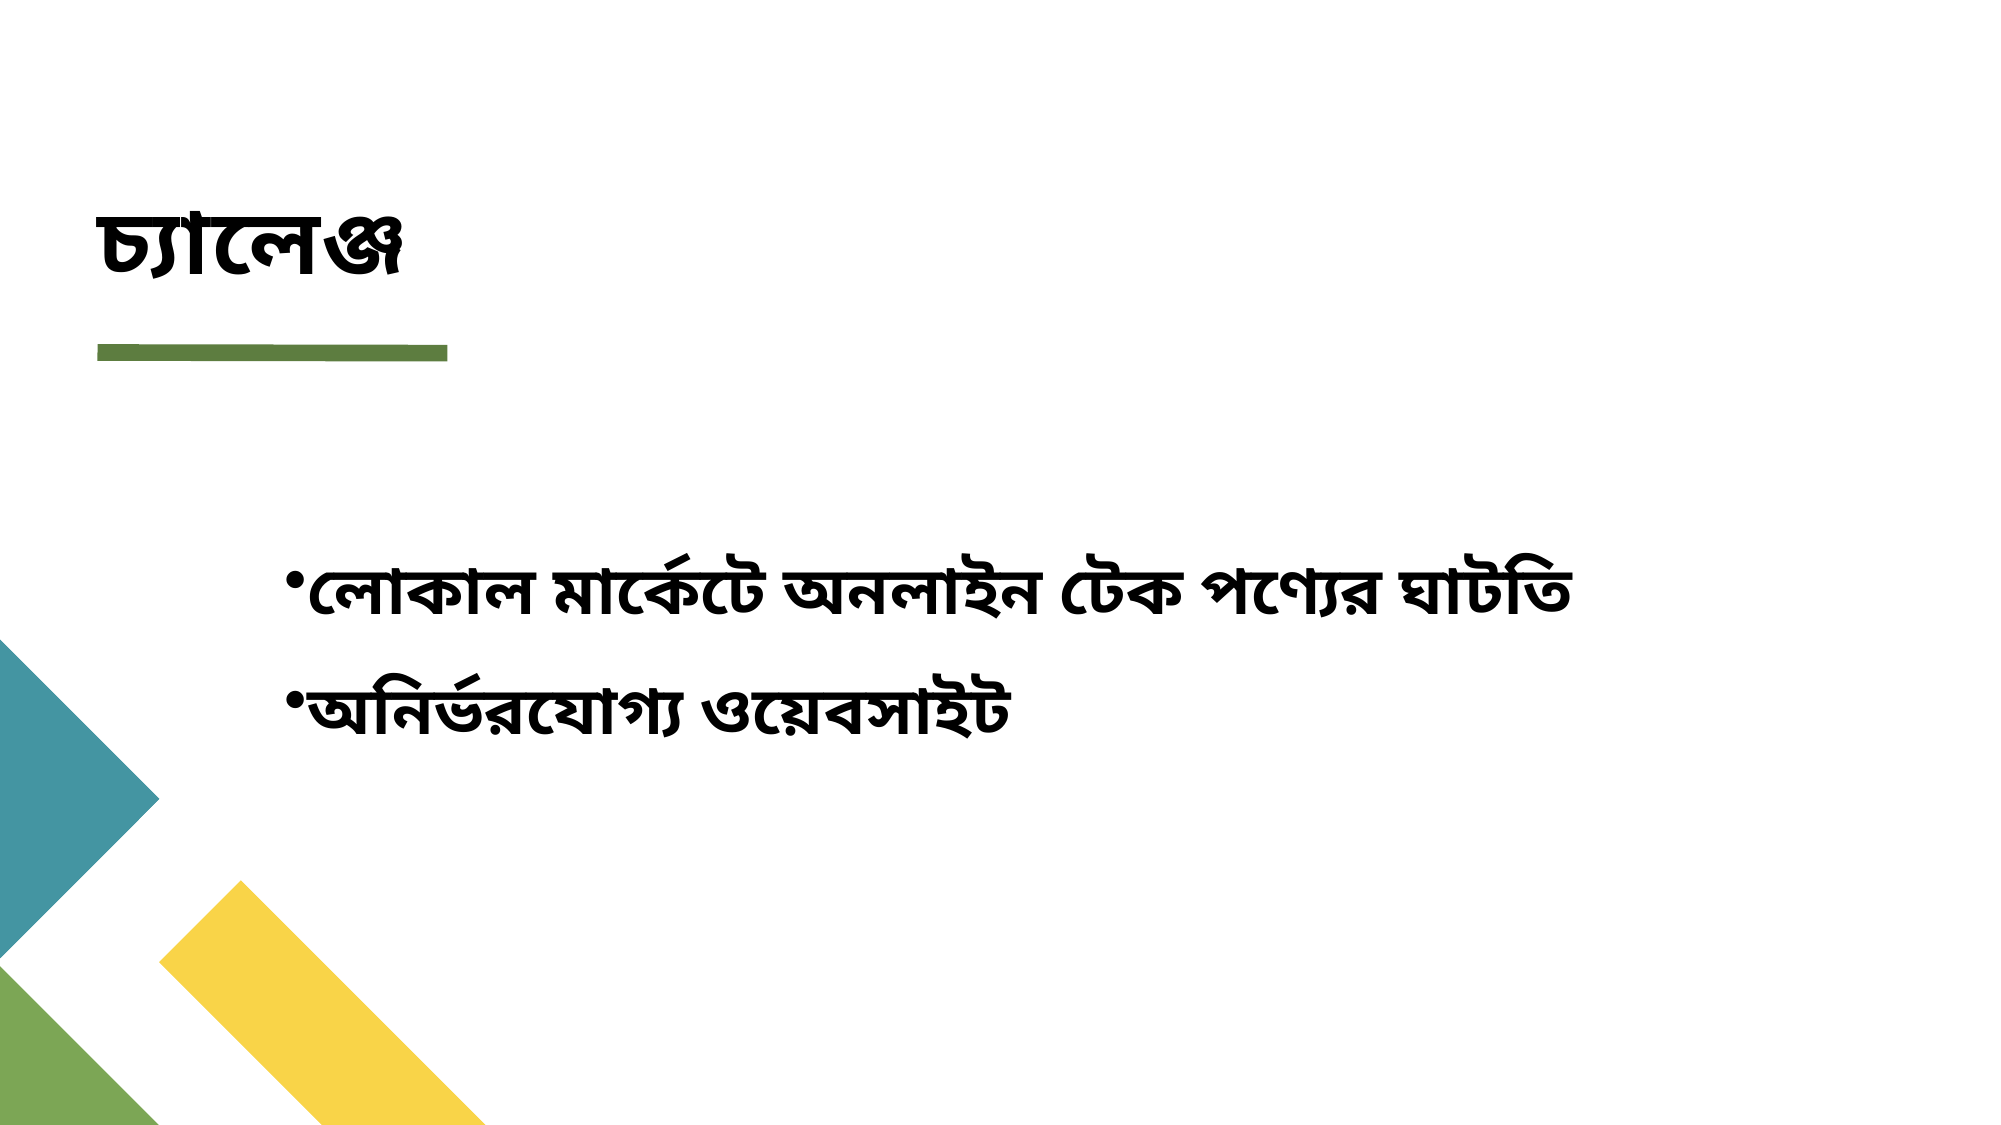

# চ্যালেঞ্জ
লোকাল মার্কেটে অনলাইন টেক পণ্যের ঘাটতি
অনির্ভরযোগ্য ওয়েবসাইট